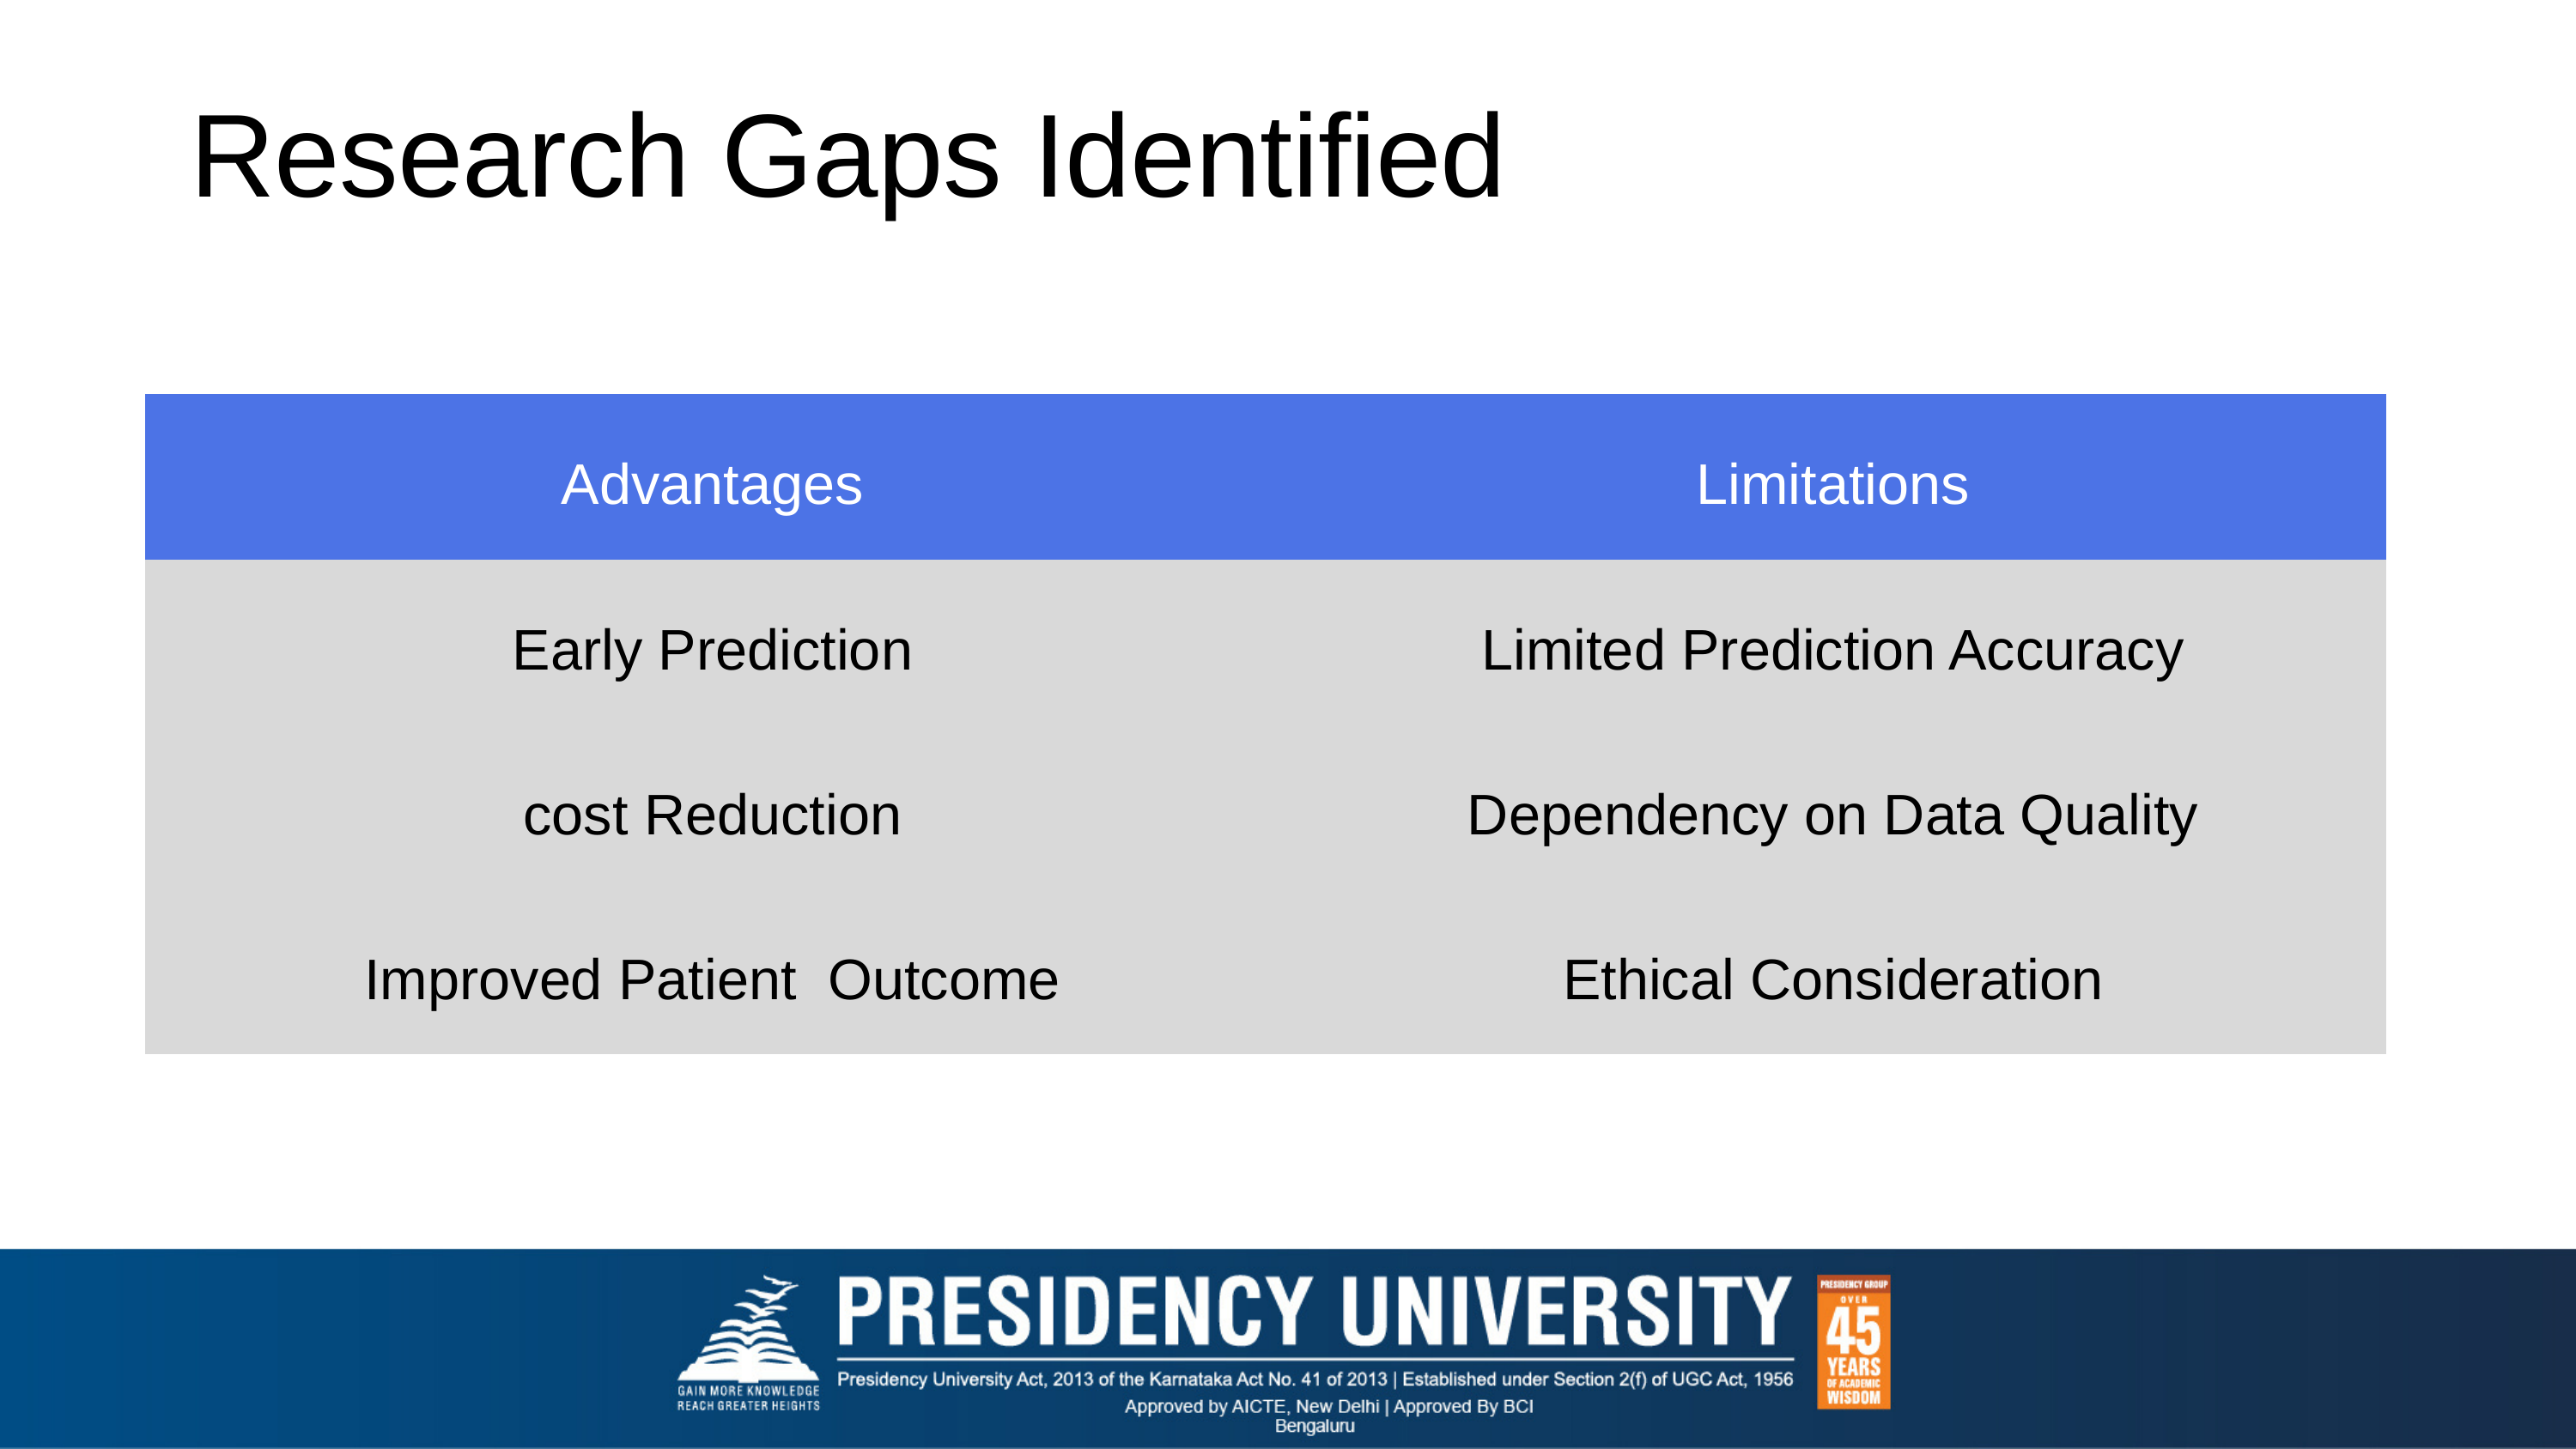

Research Gaps Identified
| Advantages | Limitations |
| --- | --- |
| Early Prediction | Limited Prediction Accuracy |
| cost Reduction | Dependency on Data Quality |
| Improved Patient Outcome | Ethical Consideration |